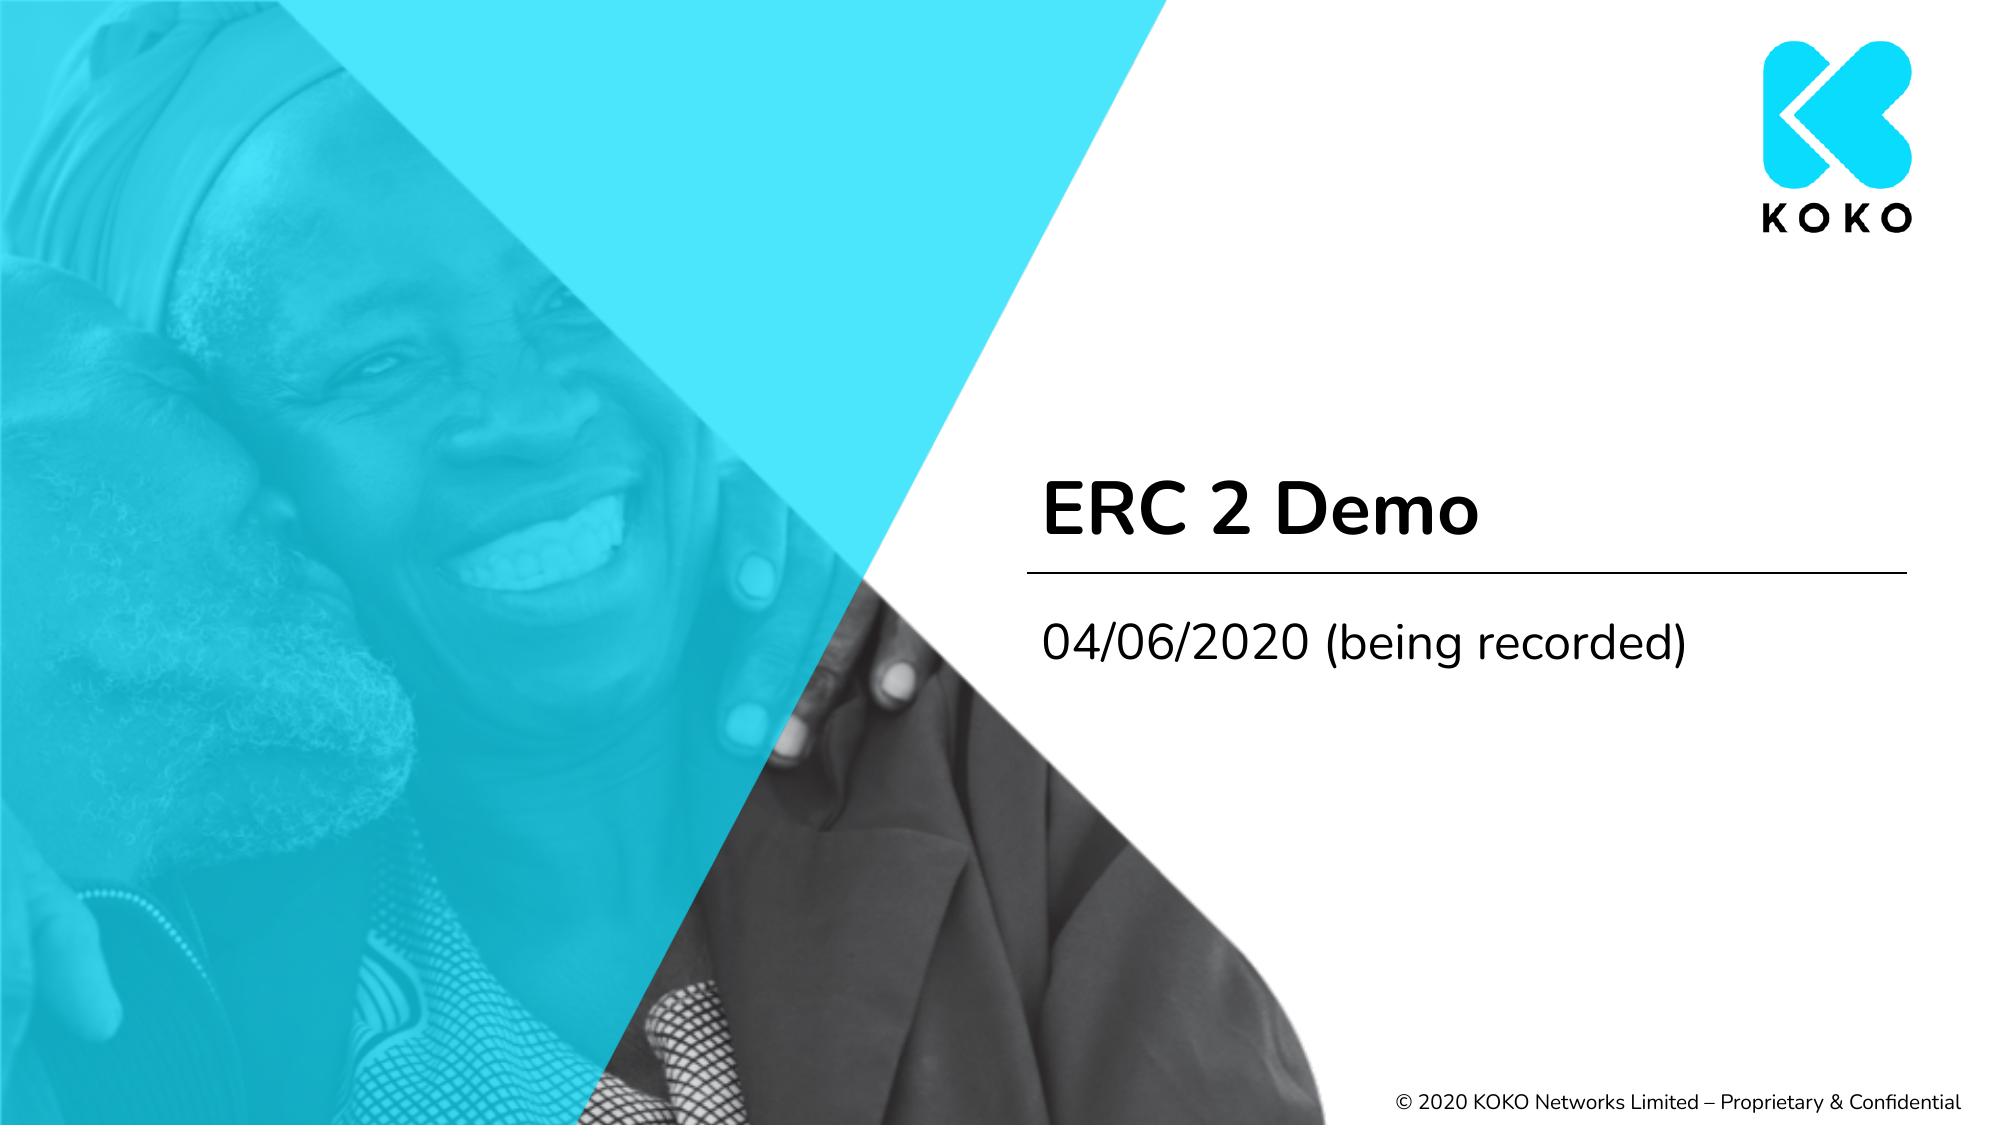

# ERC 2 Demo
04/06/2020 (being recorded)